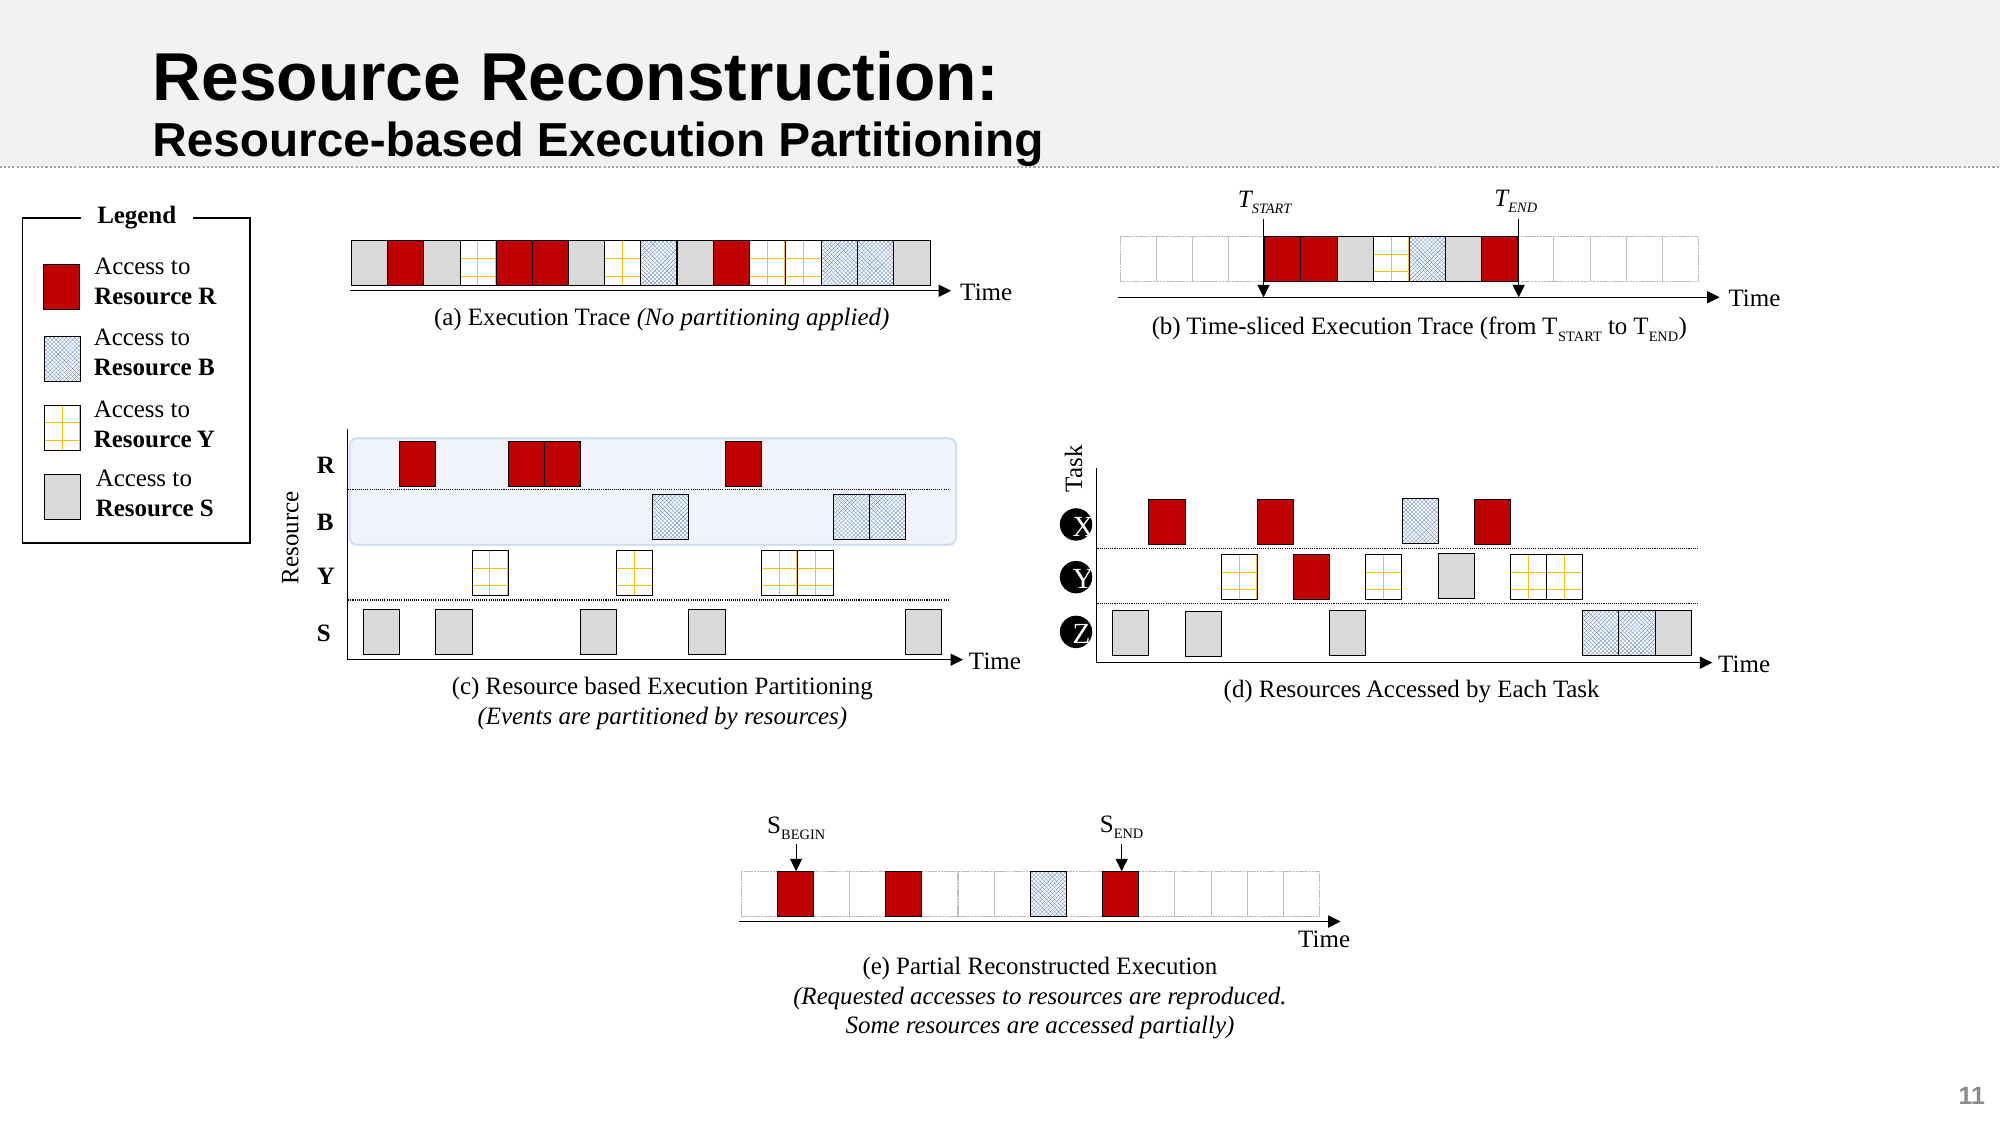

# Resource Reconstruction: Resource-based Execution Partitioning
TEND
TSTART
Legend

Access to Resource R

Time
Time
(a) Execution Trace (No partitioning applied)
(b) Time-sliced Execution Trace (from TSTART to TEND)
Access to Resource B

Access to Resource Y

R
Task
Access to Resource S

B

Resource
X

Y

Y
S

Z
Time
Time
(c) Resource based Execution Partitioning
(Events are partitioned by resources)
(d) Resources Accessed by Each Task
SEND
SBEGIN

Time
(e) Partial Reconstructed Execution
(Requested accesses to resources are reproduced. Some resources are accessed partially)
11